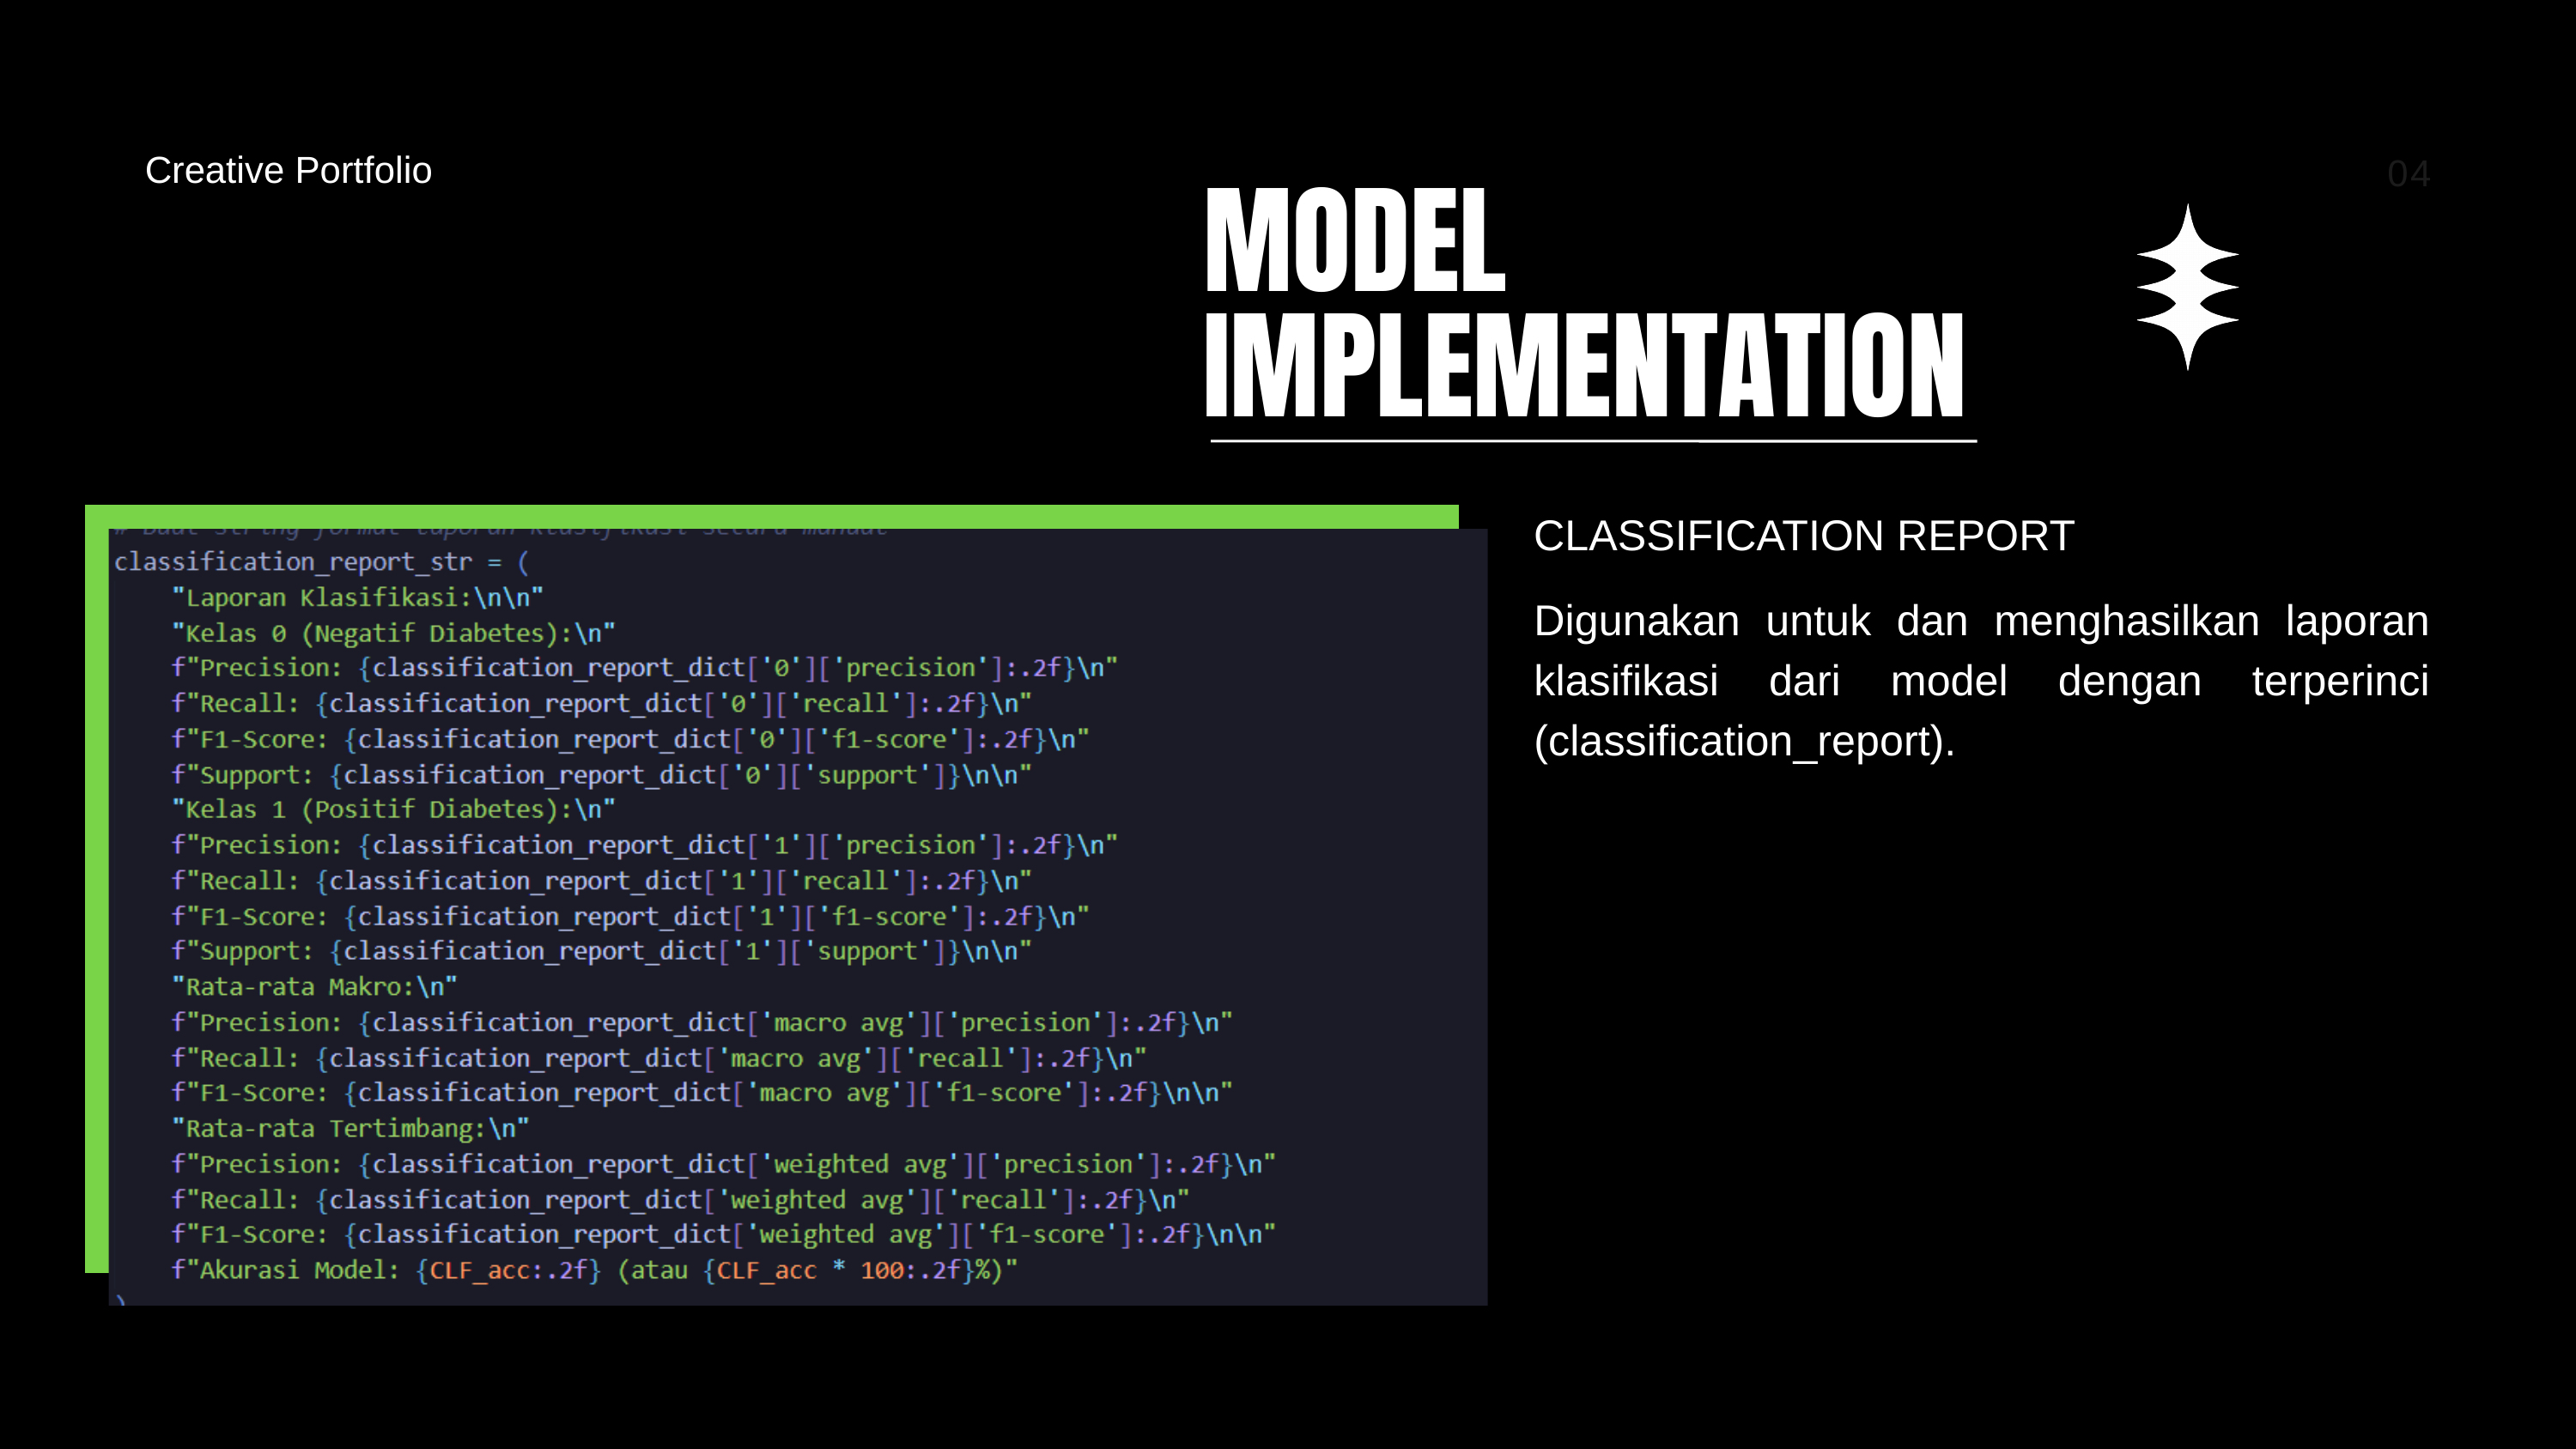

04
Creative Portfolio
MODEL IMPLEMENTATION

CLASSIFICATION REPORT

Digunakan untuk dan menghasilkan laporan klasifikasi dari model dengan terperinci (classification_report).